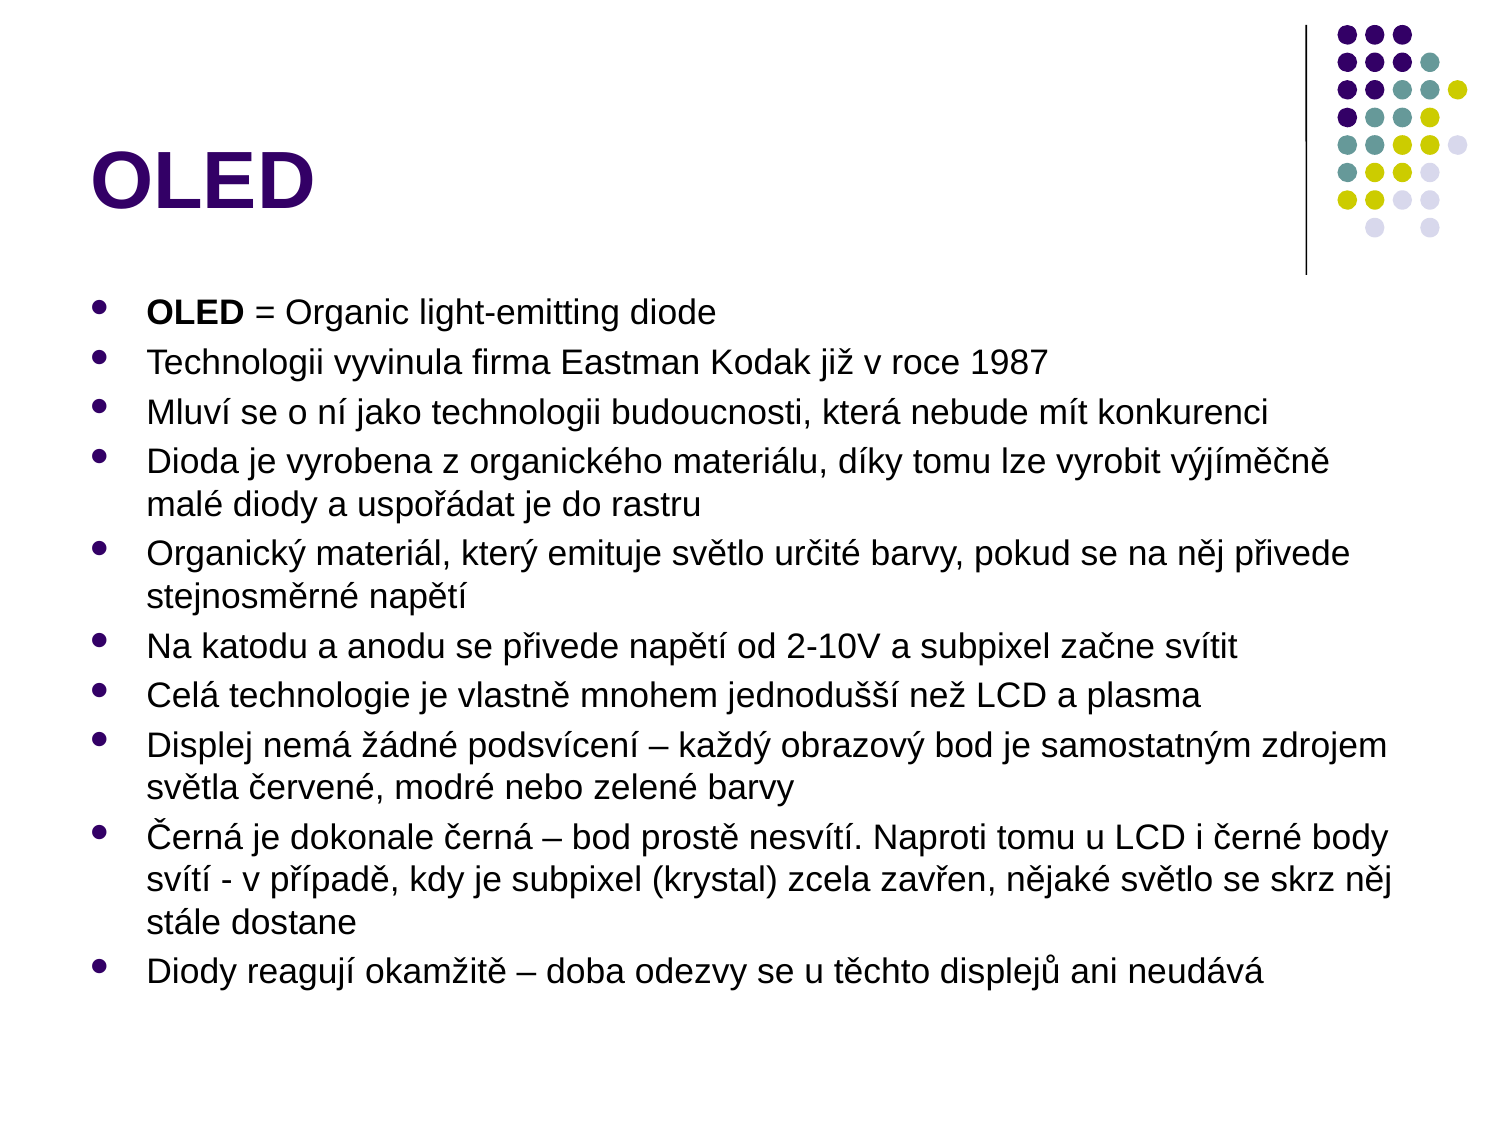

# OLED
OLED = Organic light-emitting diode
Technologii vyvinula firma Eastman Kodak již v roce 1987
Mluví se o ní jako technologii budoucnosti, která nebude mít konkurenci
Dioda je vyrobena z organického materiálu, díky tomu lze vyrobit výjíměčně malé diody a uspořádat je do rastru
Organický materiál, který emituje světlo určité barvy, pokud se na něj přivede stejnosměrné napětí
Na katodu a anodu se přivede napětí od 2-10V a subpixel začne svítit
Celá technologie je vlastně mnohem jednodušší než LCD a plasma
Displej nemá žádné podsvícení – každý obrazový bod je samostatným zdrojem světla červené, modré nebo zelené barvy
Černá je dokonale černá – bod prostě nesvítí. Naproti tomu u LCD i černé body svítí - v případě, kdy je subpixel (krystal) zcela zavřen, nějaké světlo se skrz něj stále dostane
Diody reagují okamžitě – doba odezvy se u těchto displejů ani neudává